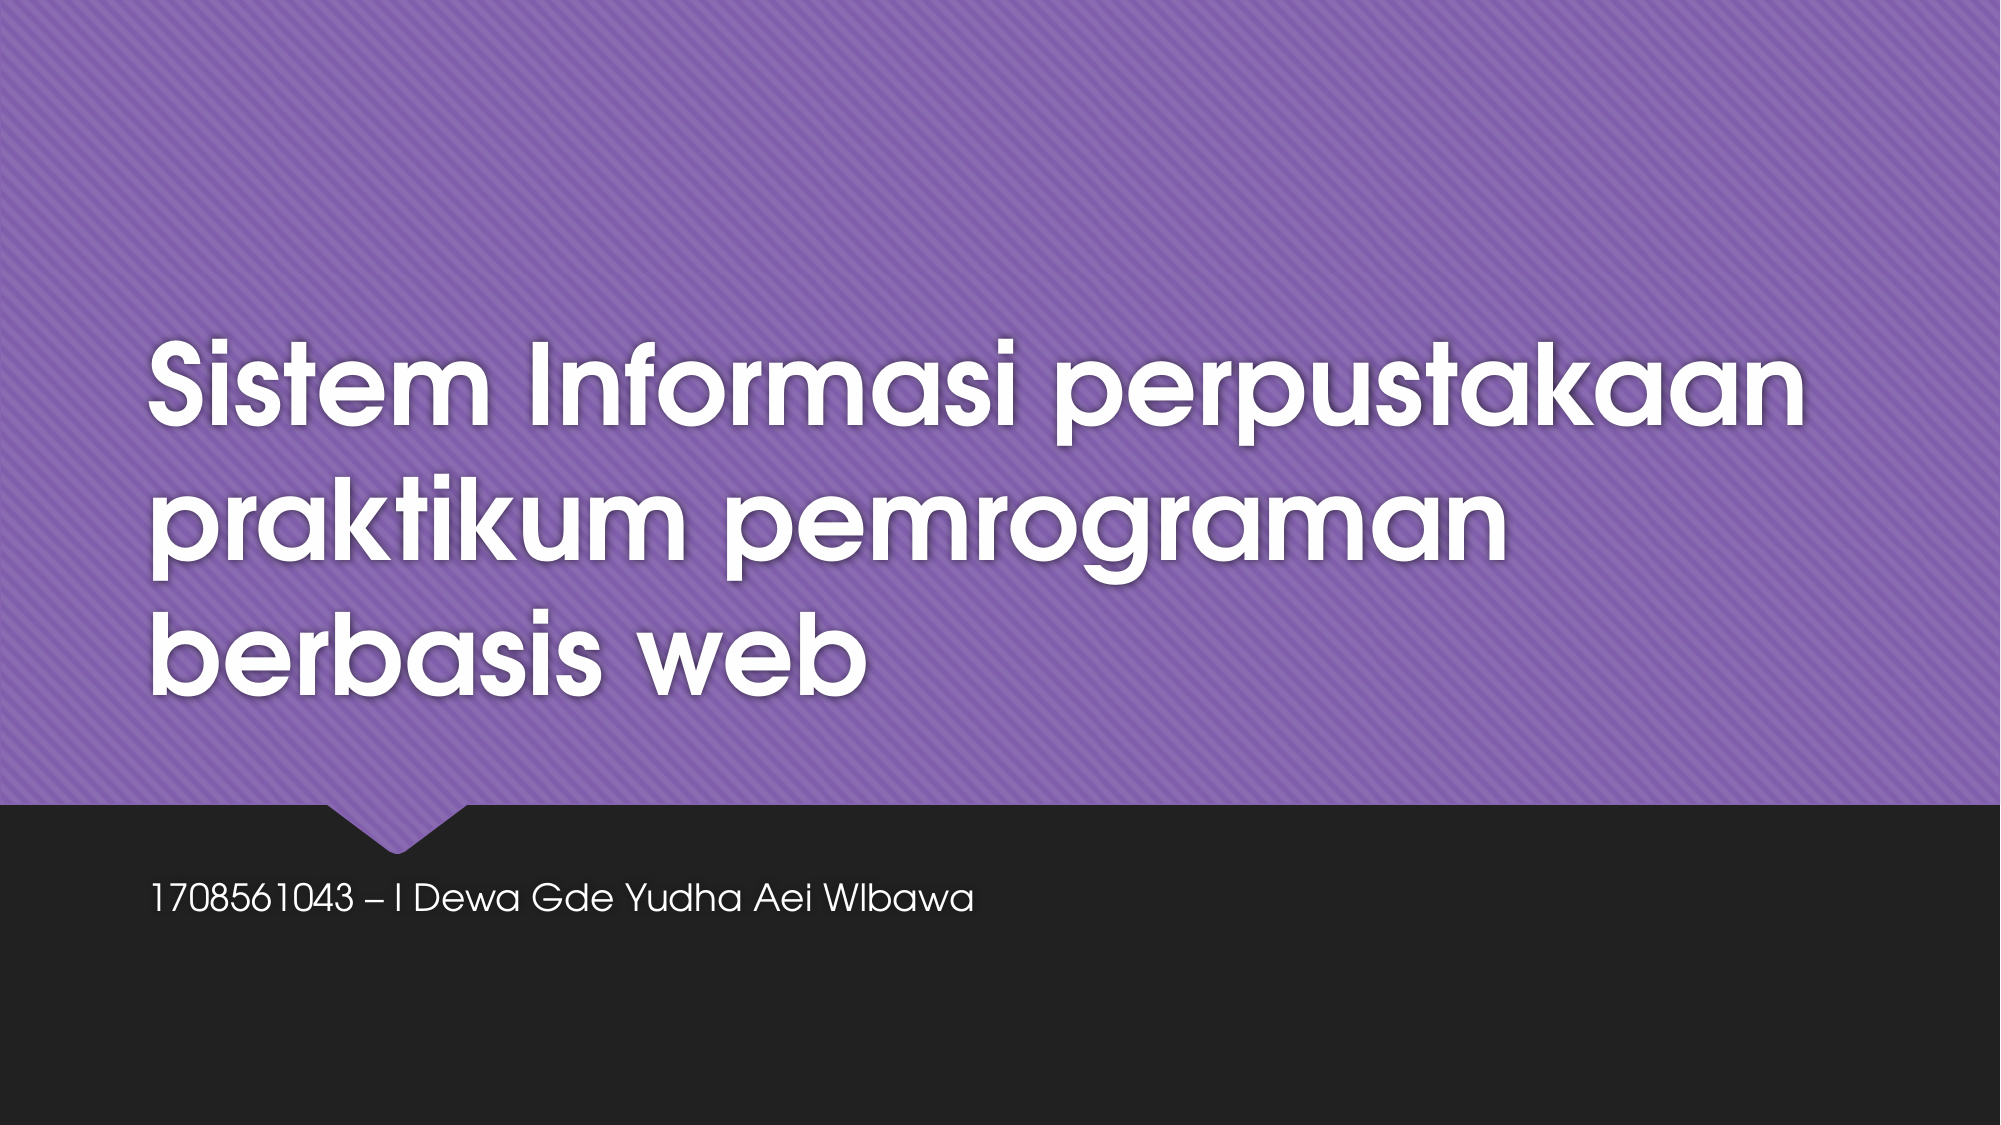

# Sistem Informasi perpustakaan praktikum pemrograman berbasis web
1708561043 – I Dewa Gde Yudha Aei WIbawa